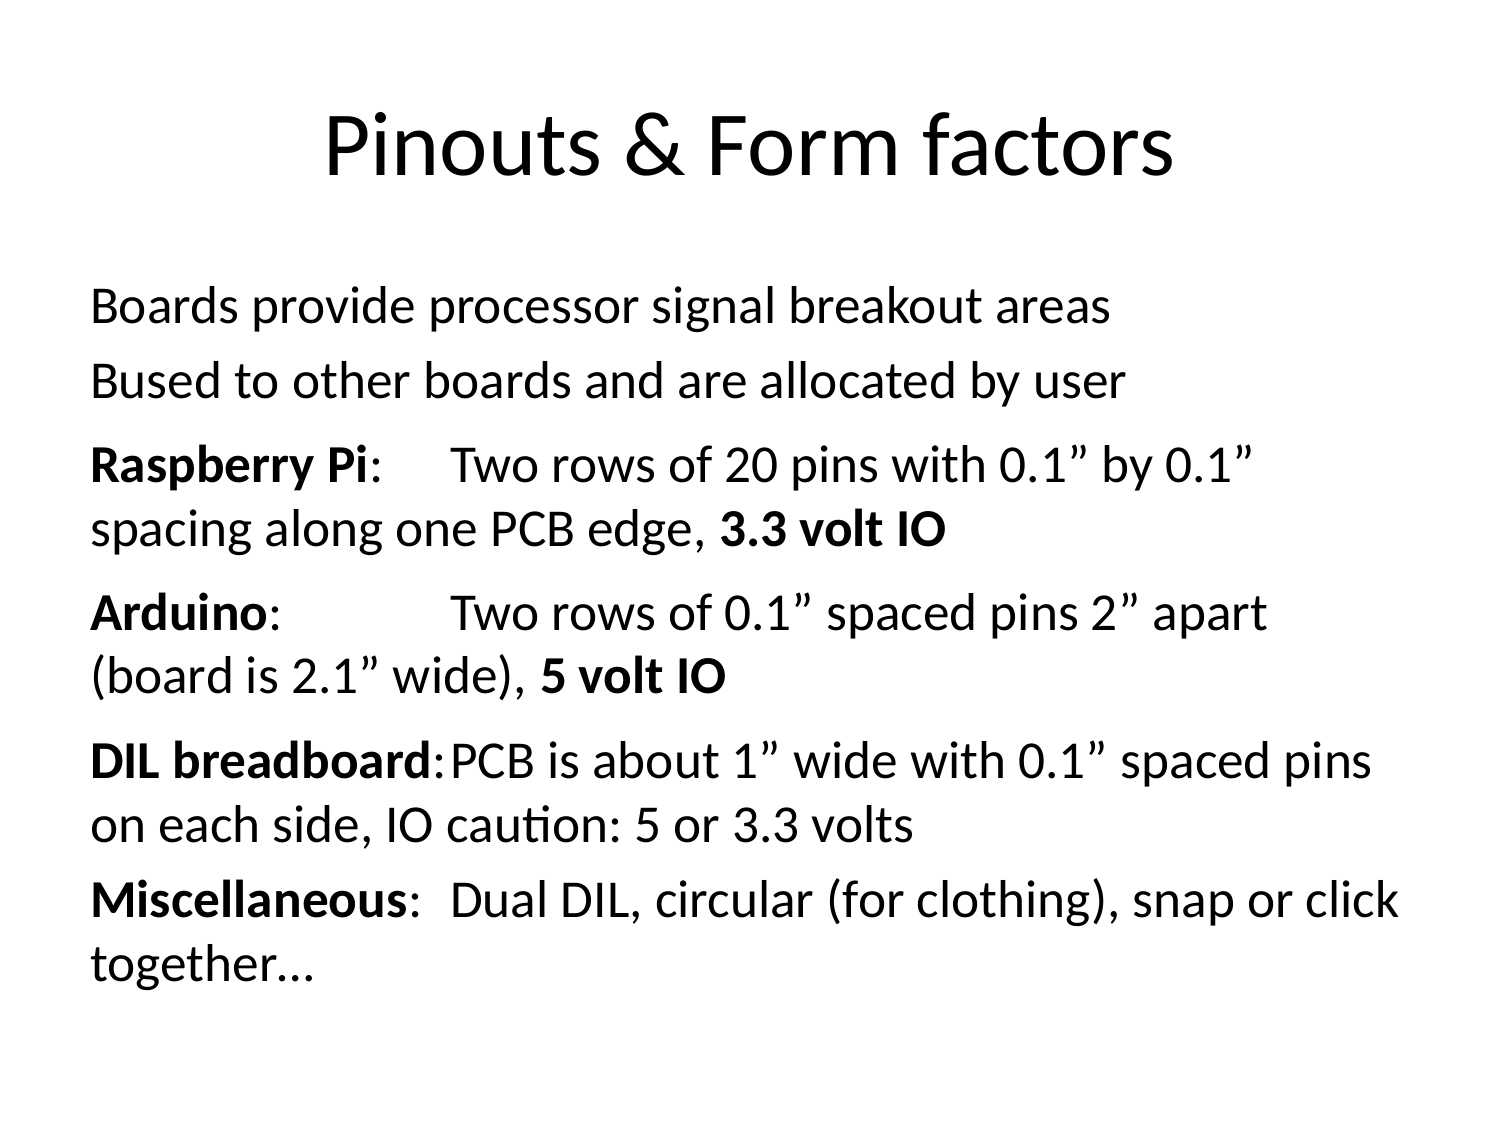

# Pinouts & Form factors
Boards provide processor signal breakout areas
Bused to other boards and are allocated by user
Raspberry Pi:	Two rows of 20 pins with 0.1” by 0.1” spacing along one PCB edge, 3.3 volt IO
Arduino:		Two rows of 0.1” spaced pins 2” apart (board is 2.1” wide), 5 volt IO
DIL breadboard:	PCB is about 1” wide with 0.1” spaced pins on each side, IO caution: 5 or 3.3 volts
Miscellaneous:	Dual DIL, circular (for clothing), snap or click together…